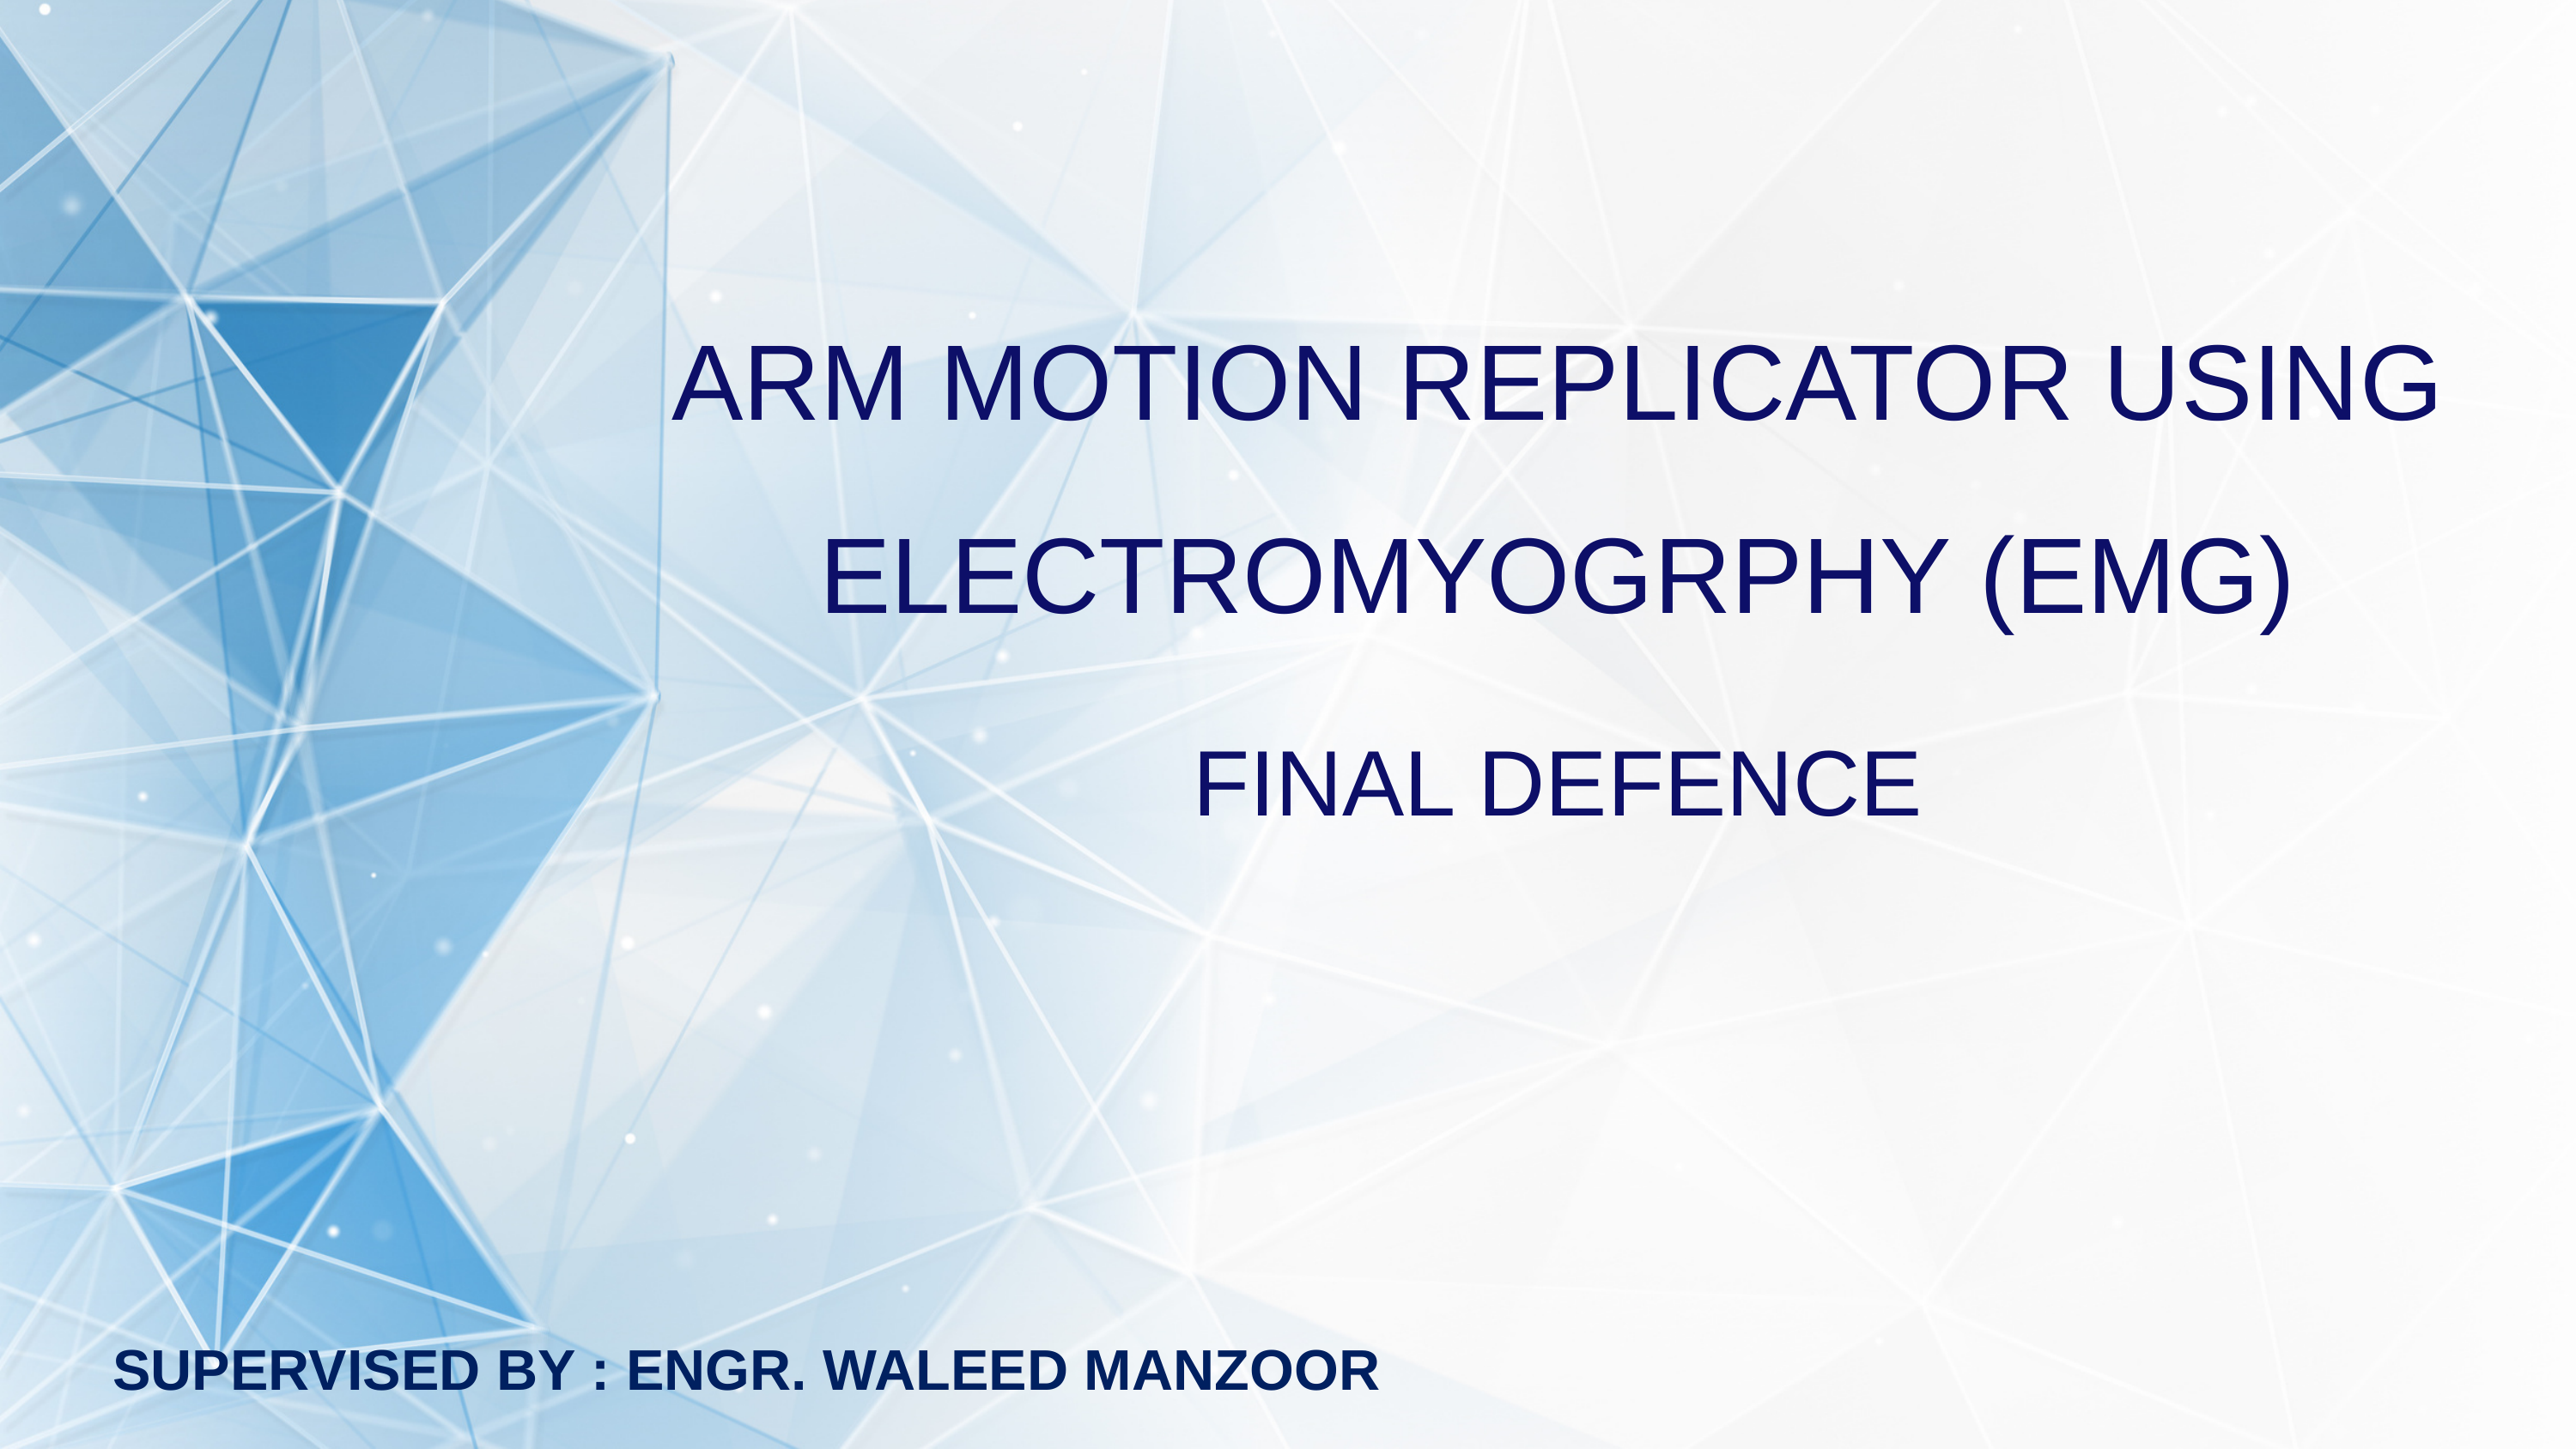

ARM MOTION REPLICATOR USING ELECTROMYOGRPHY (EMG)
FINAL DEFENCE
SUPERVISED BY : ENGR. WALEED MANZOOR